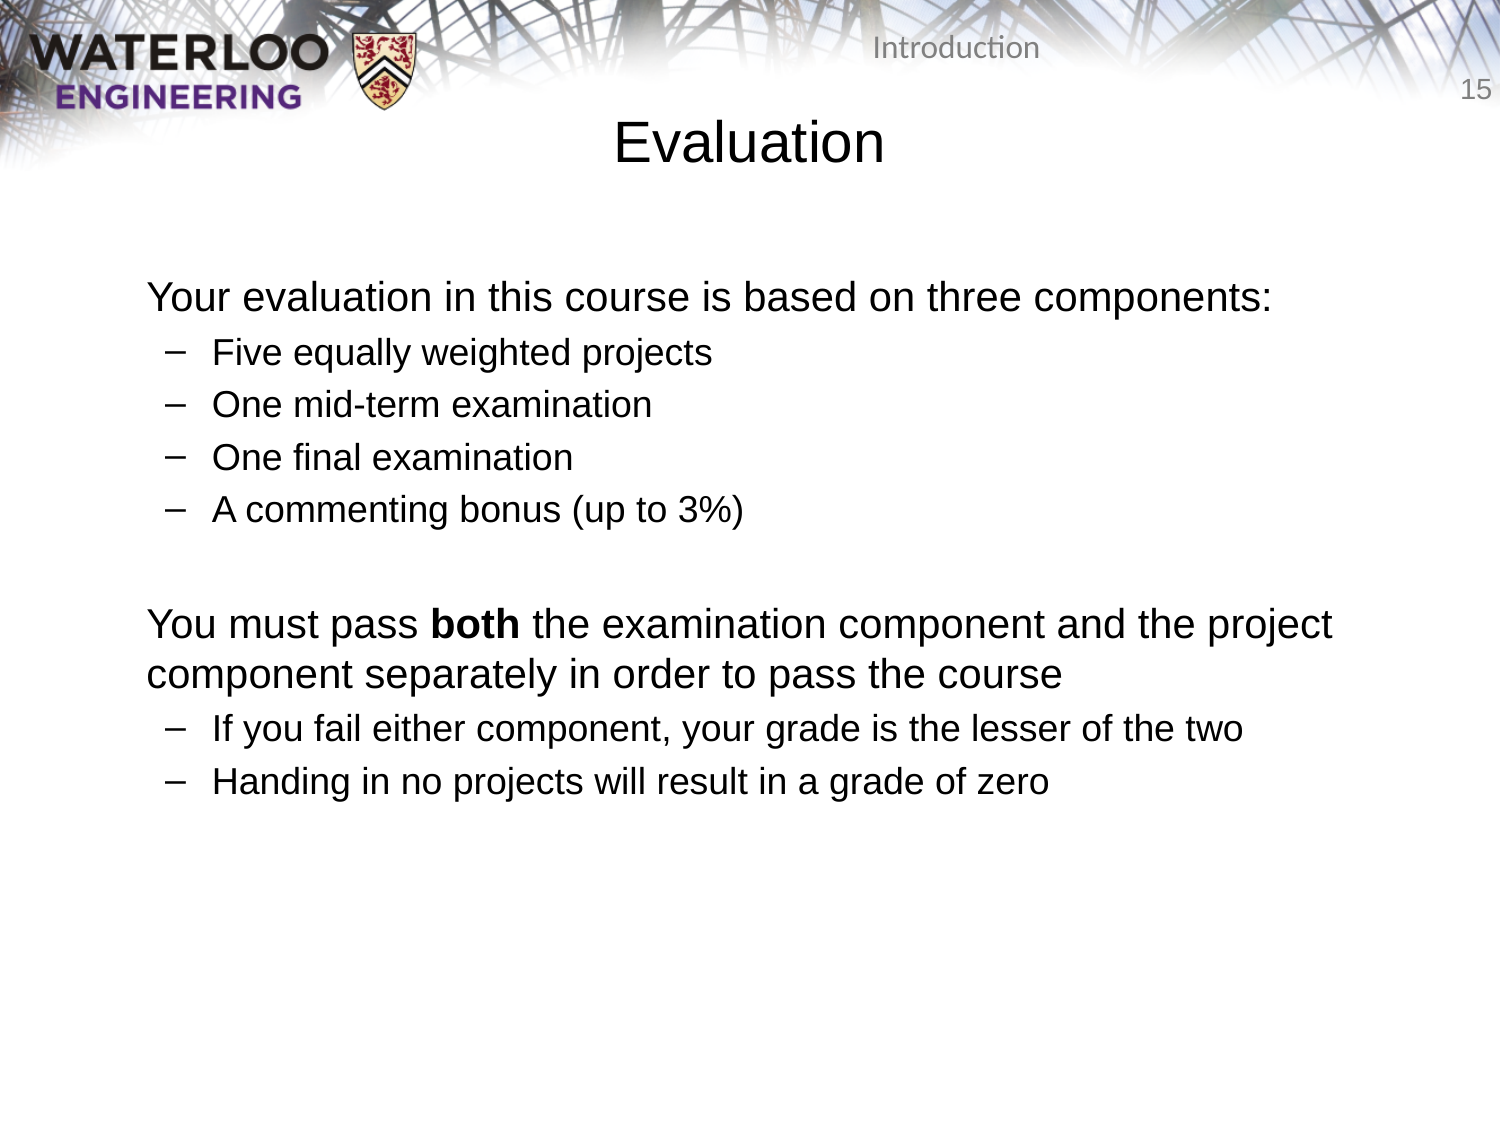

# Evaluation
Your evaluation in this course is based on three components:
Five equally weighted projects
One mid-term examination
One final examination
A commenting bonus (up to 3%)

You must pass both the examination component and the project component separately in order to pass the course
If you fail either component, your grade is the lesser of the two
Handing in no projects will result in a grade of zero